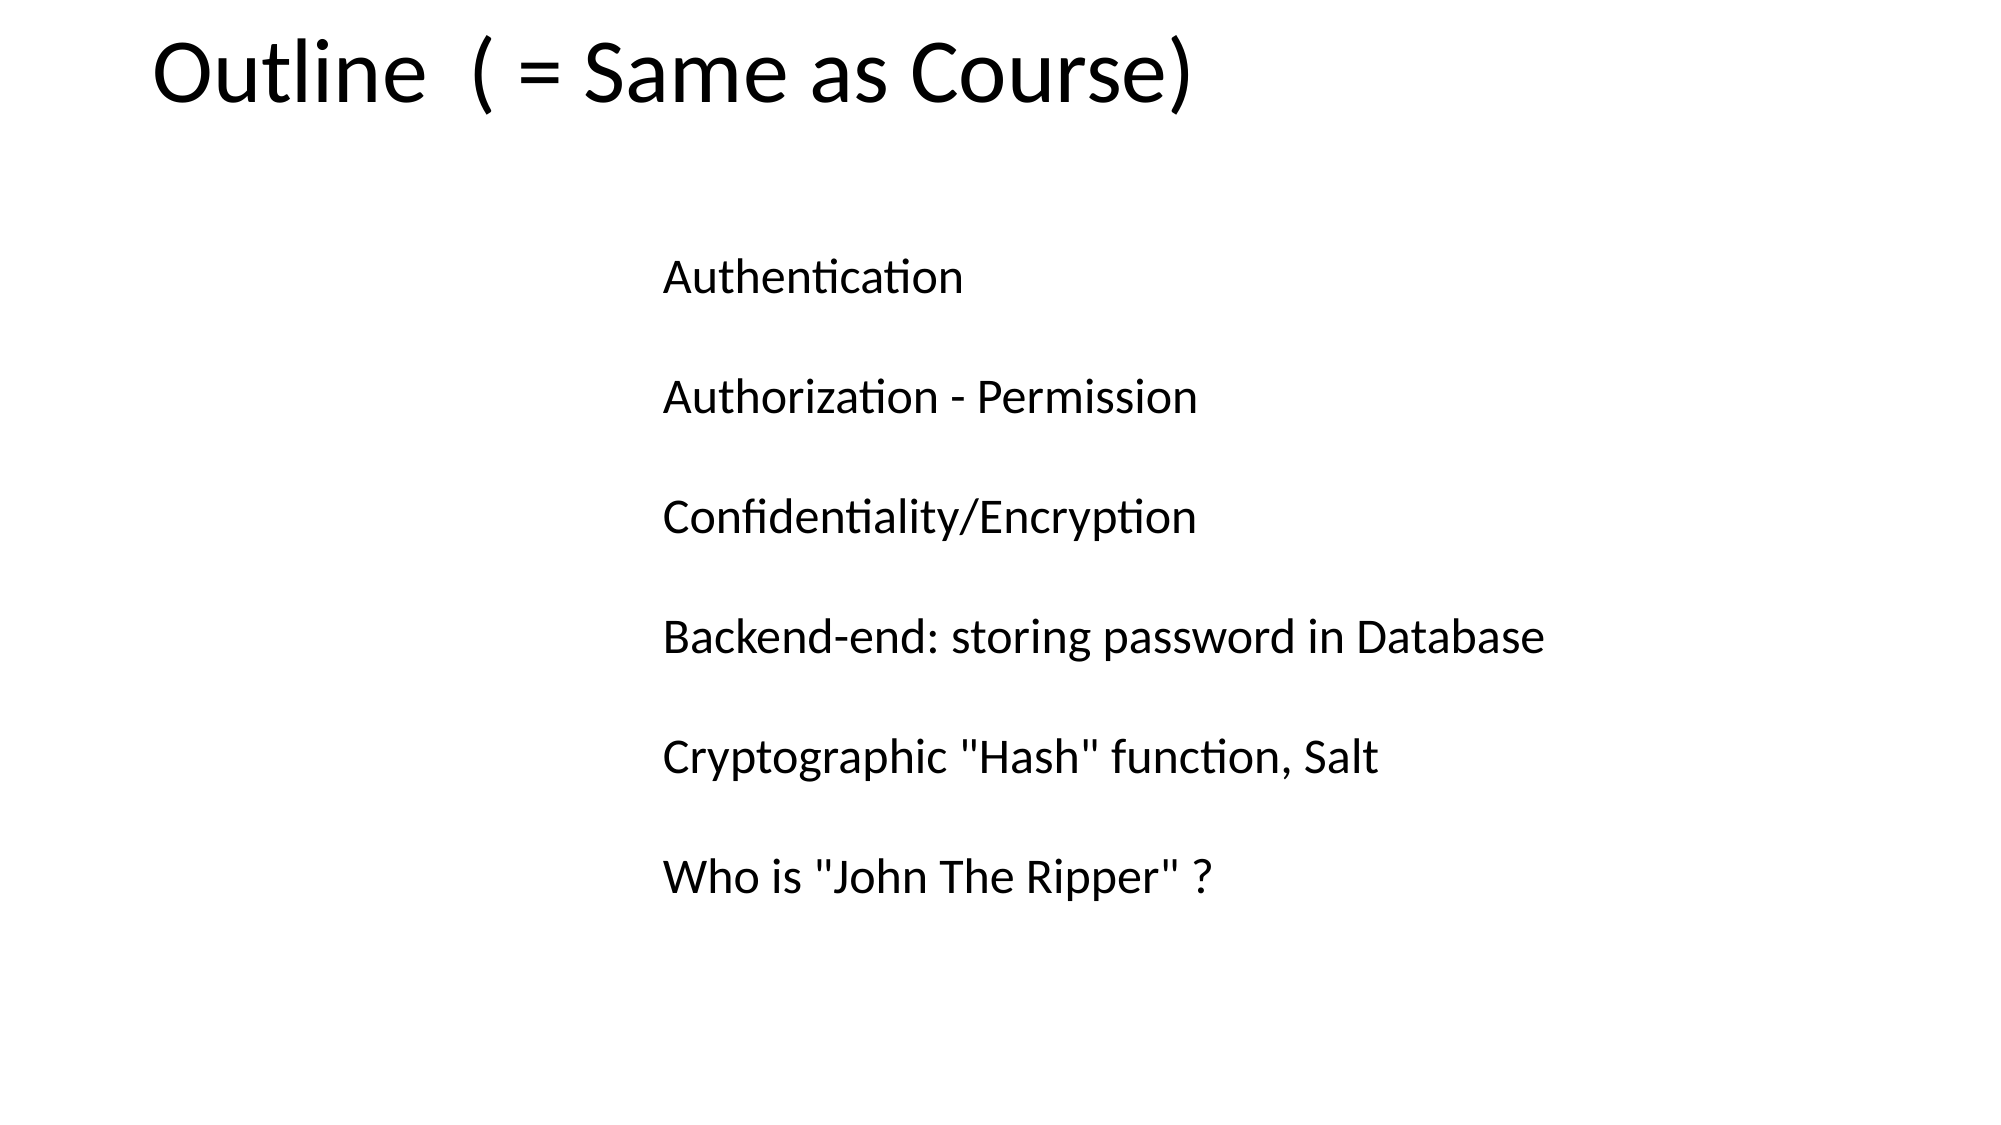

# Outline  ( = Same as Course)
Authentication

Authorization - Permission

Confidentiality/Encryption

Backend-end: storing password in Database

Cryptographic "Hash" function, Salt

Who is "John The Ripper" ?